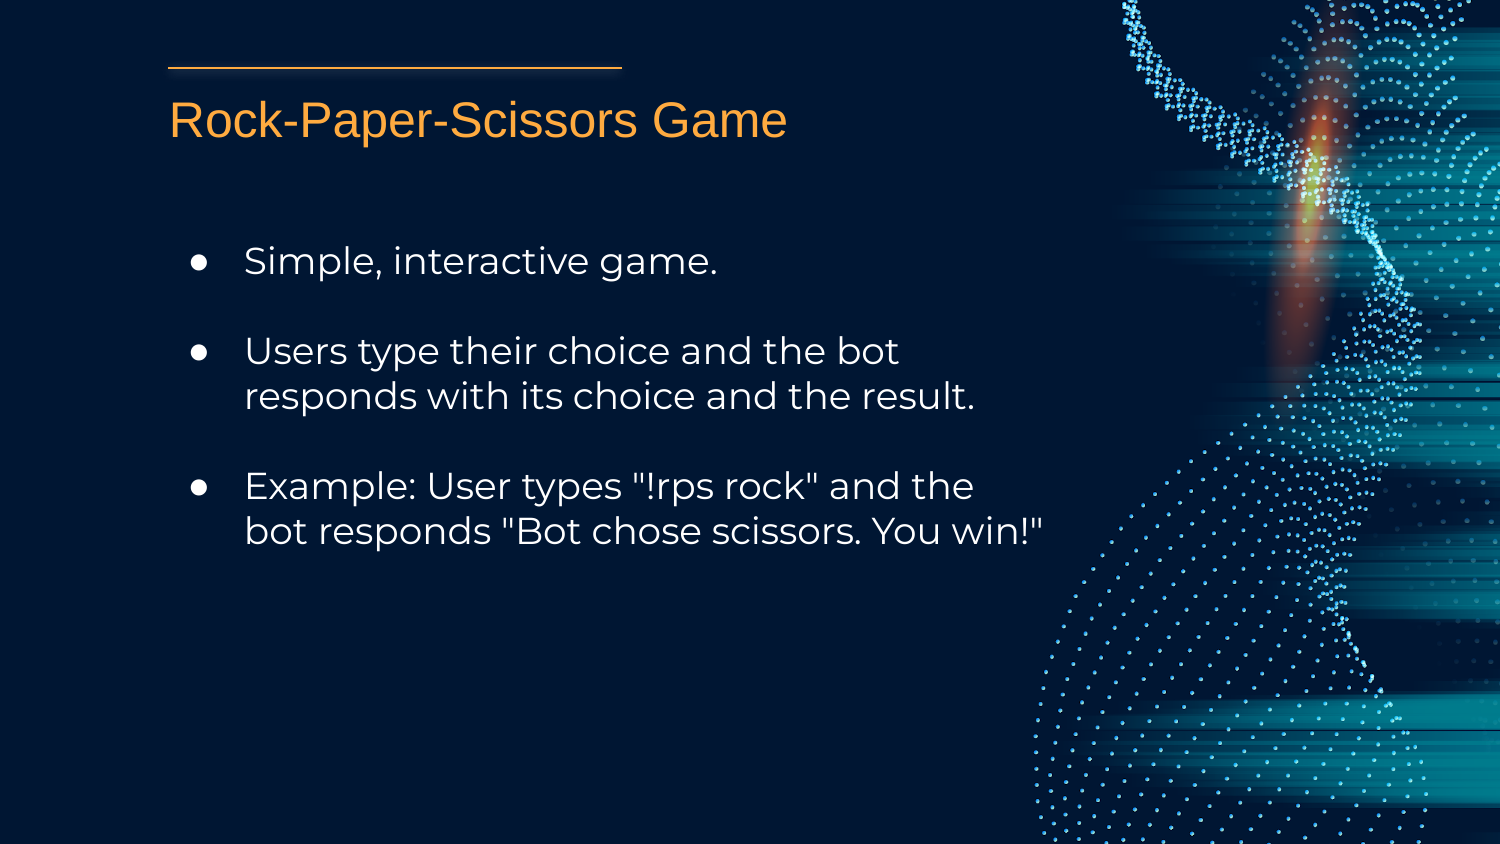

# Rock-Paper-Scissors Game
Simple, interactive game.

Users type their choice and the bot responds with its choice and the result.

Example: User types "!rps rock" and the bot responds "Bot chose scissors. You win!"